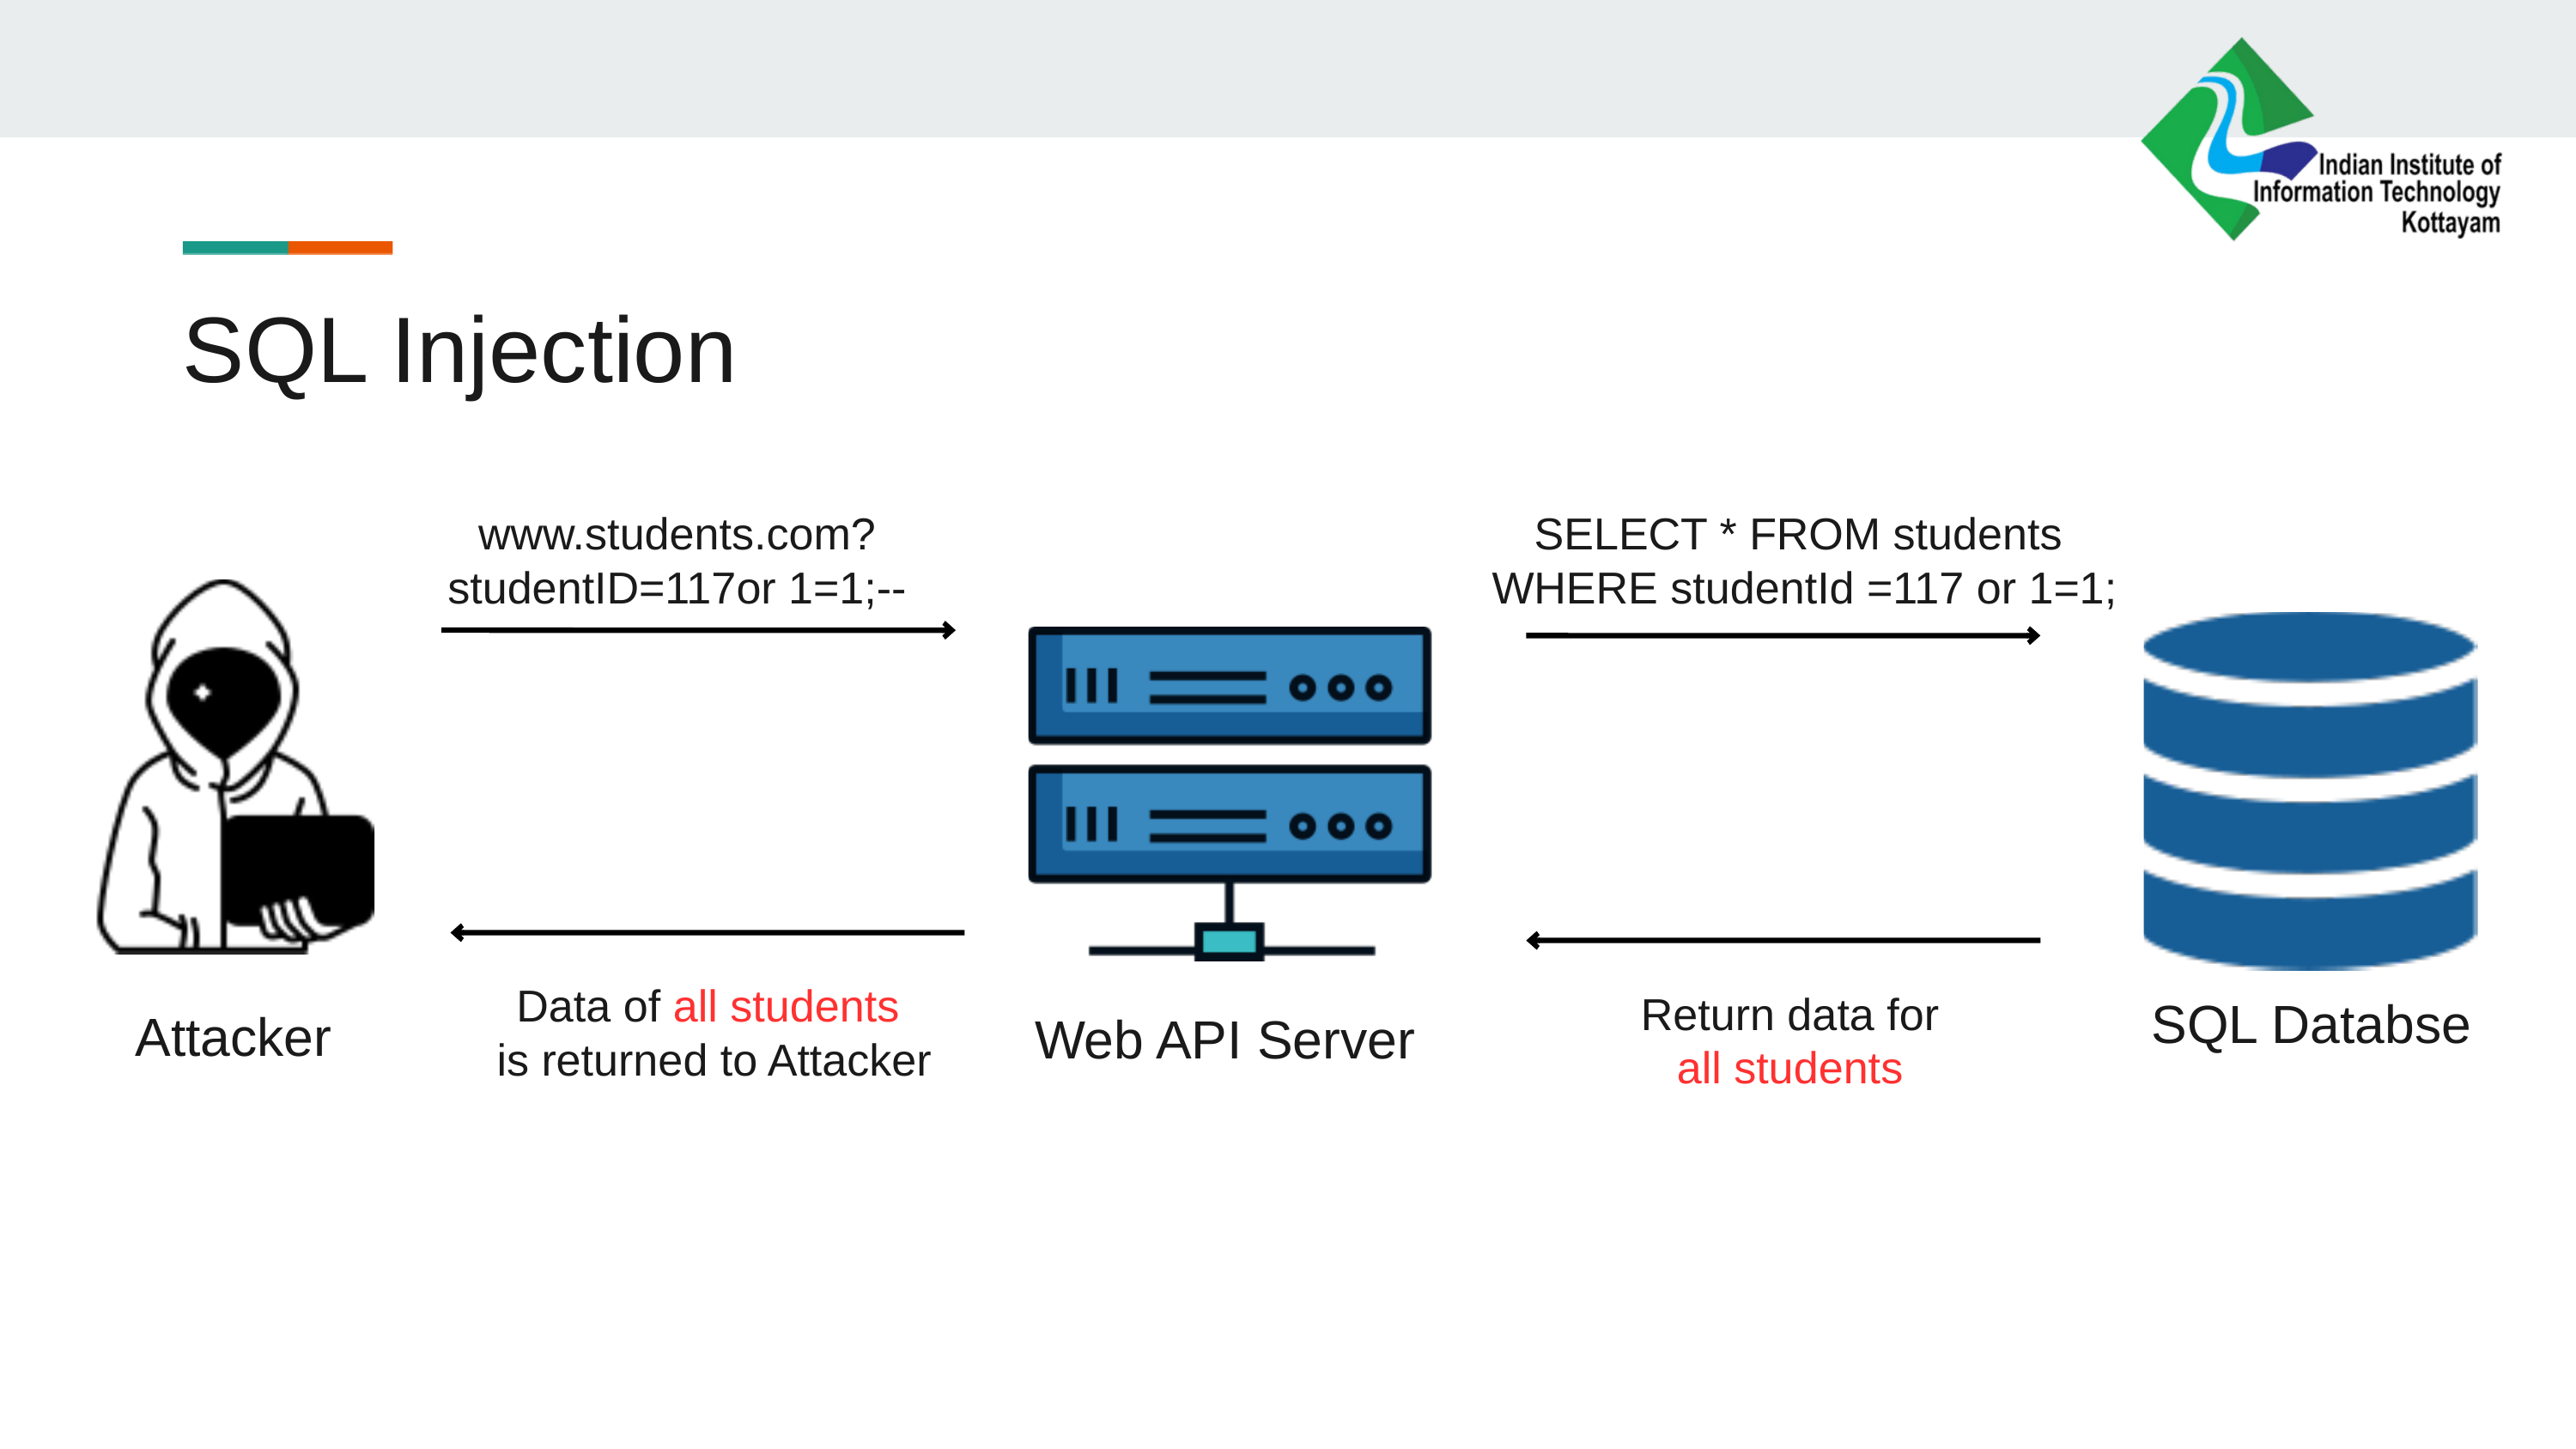

SQL Injection
www.students.com?
studentID=117or 1=1;--
SELECT * FROM students
WHERE studentId =117 or 1=1;

Data of all students
is returned to Attacker
Return data for
all students
SQL Databse
Attacker
Web API Server